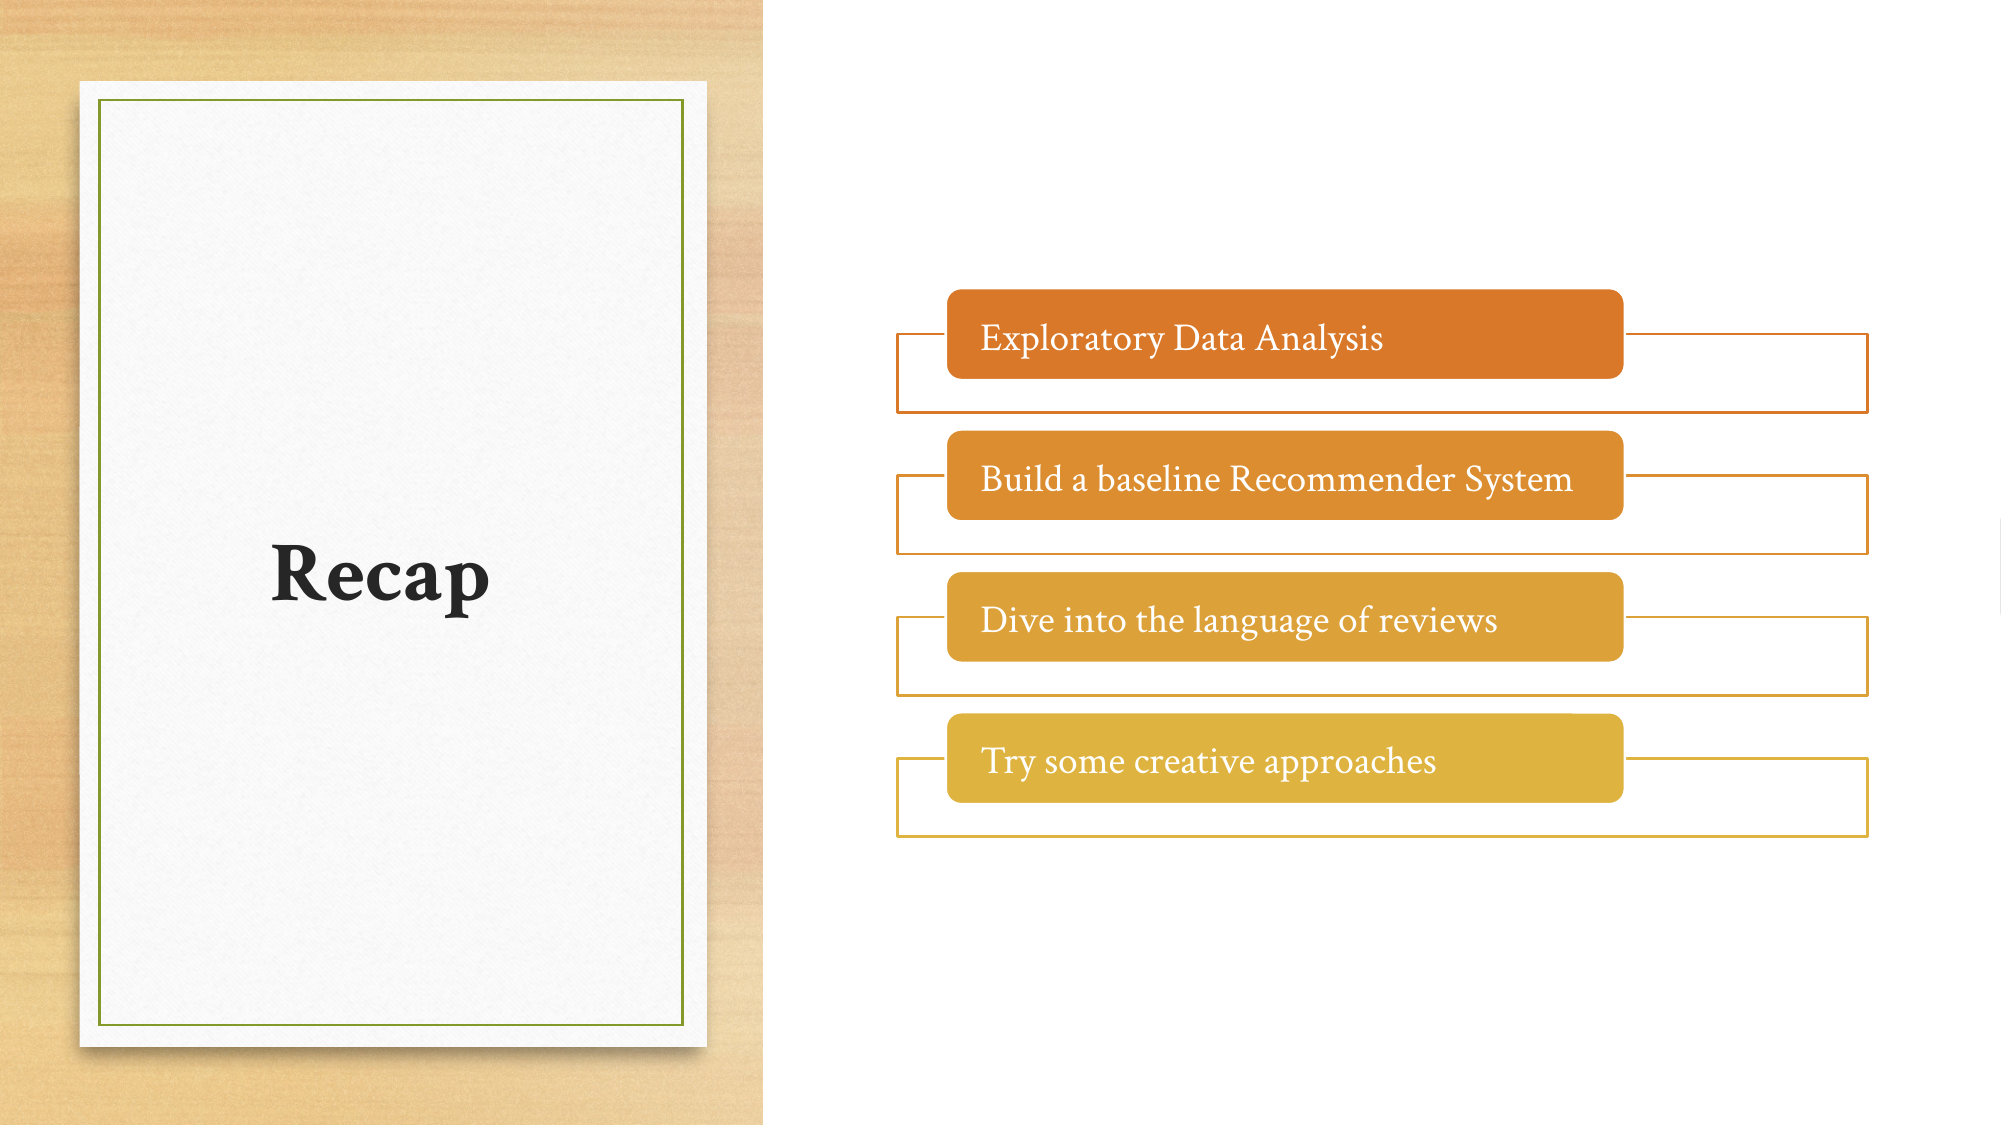

Exploratory Data Analysis
Build a baseline Recommender System
Dive into the language of reviews
Try some creative approaches
# Recap